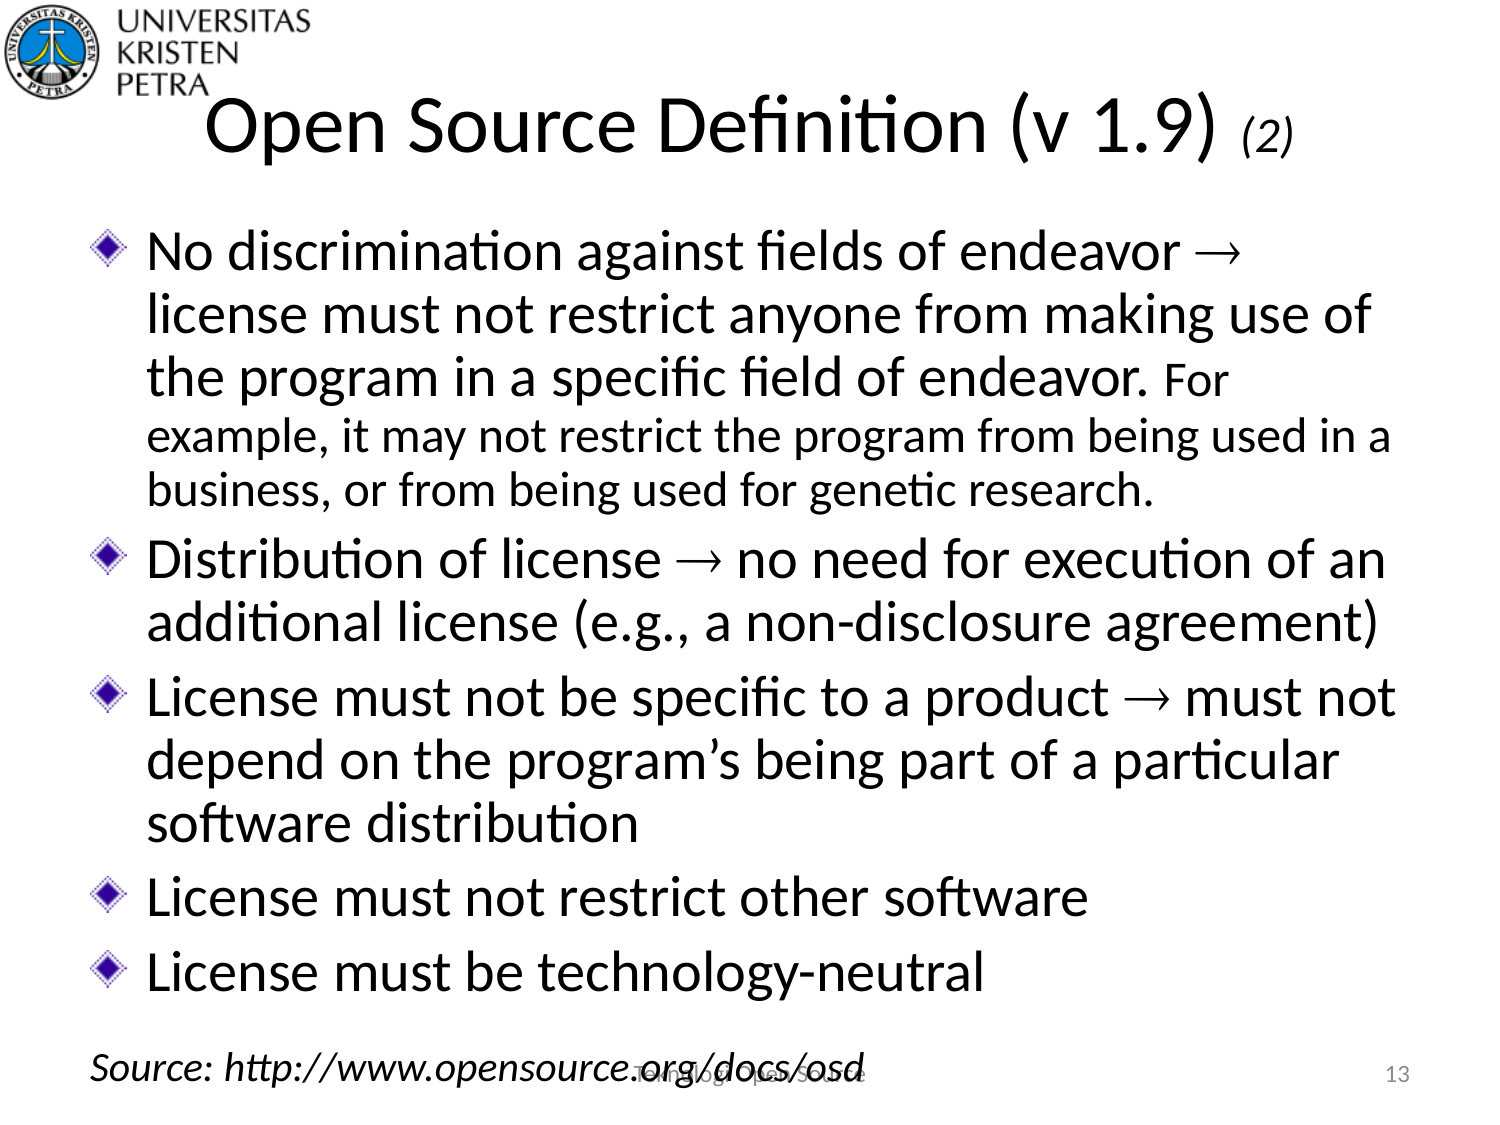

# Open Source Definition (v 1.9) (2)
No discrimination against fields of endeavor → license must not restrict anyone from making use of the program in a specific field of endeavor. For example, it may not restrict the program from being used in a business, or from being used for genetic research.
Distribution of license → no need for execution of an additional license (e.g., a non-disclosure agreement)
License must not be specific to a product → must not depend on the program’s being part of a particular software distribution
License must not restrict other software
License must be technology-neutral

Source: http://www.opensource.org/docs/osd
Teknologi Open Source
13